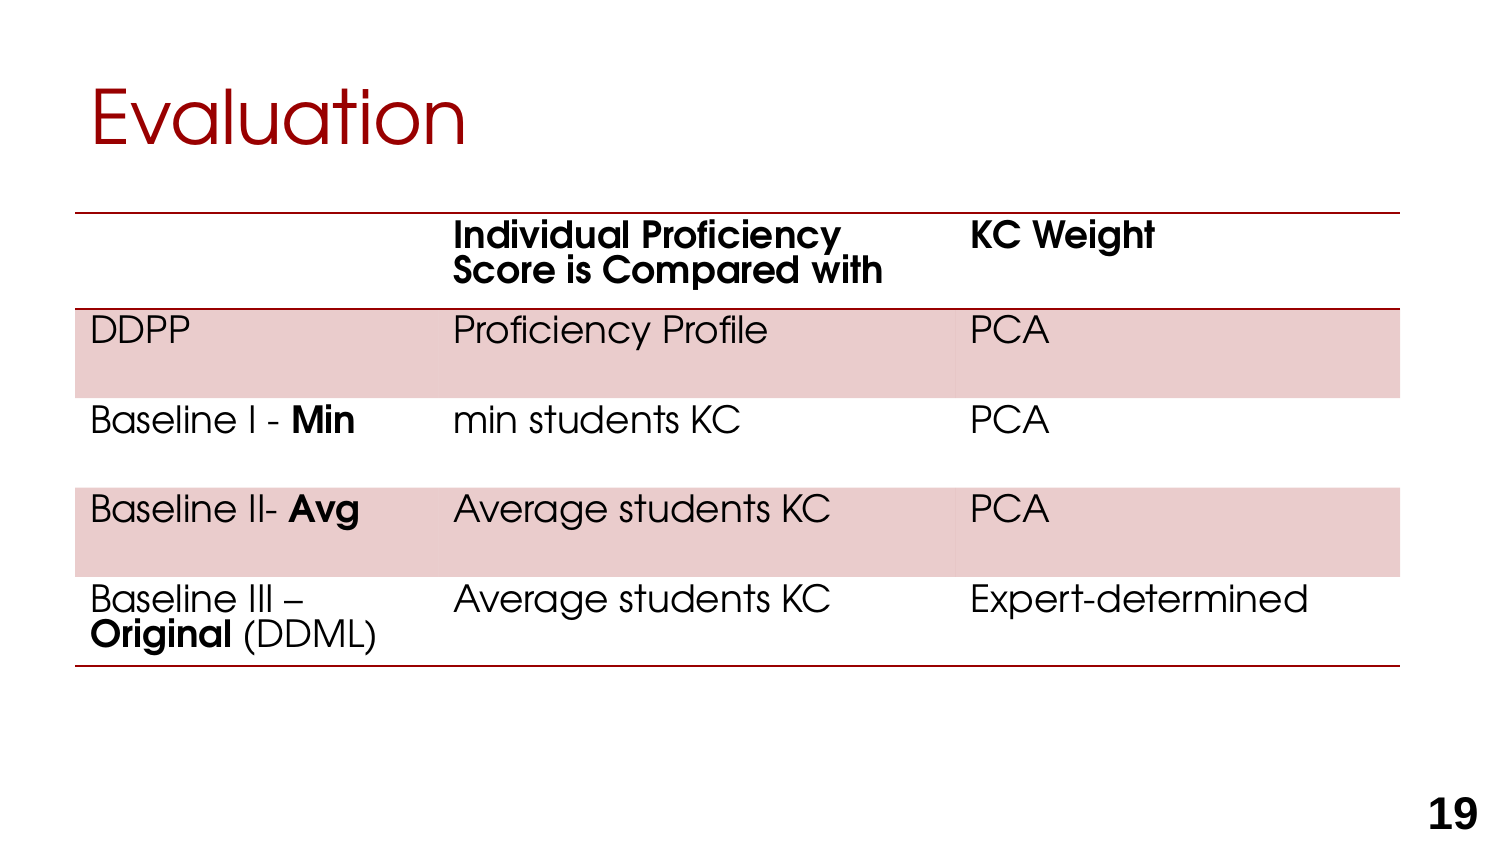

# Evaluation
|  | Individual Proficiency Score is Compared with | KC Weight |
| --- | --- | --- |
| DDPP | Proficiency Profile | PCA |
| Baseline I - Min | min students KC | PCA |
| Baseline II- Avg | Average students KC | PCA |
| Baseline III – Original (DDML) | Average students KC | Expert-determined |
19